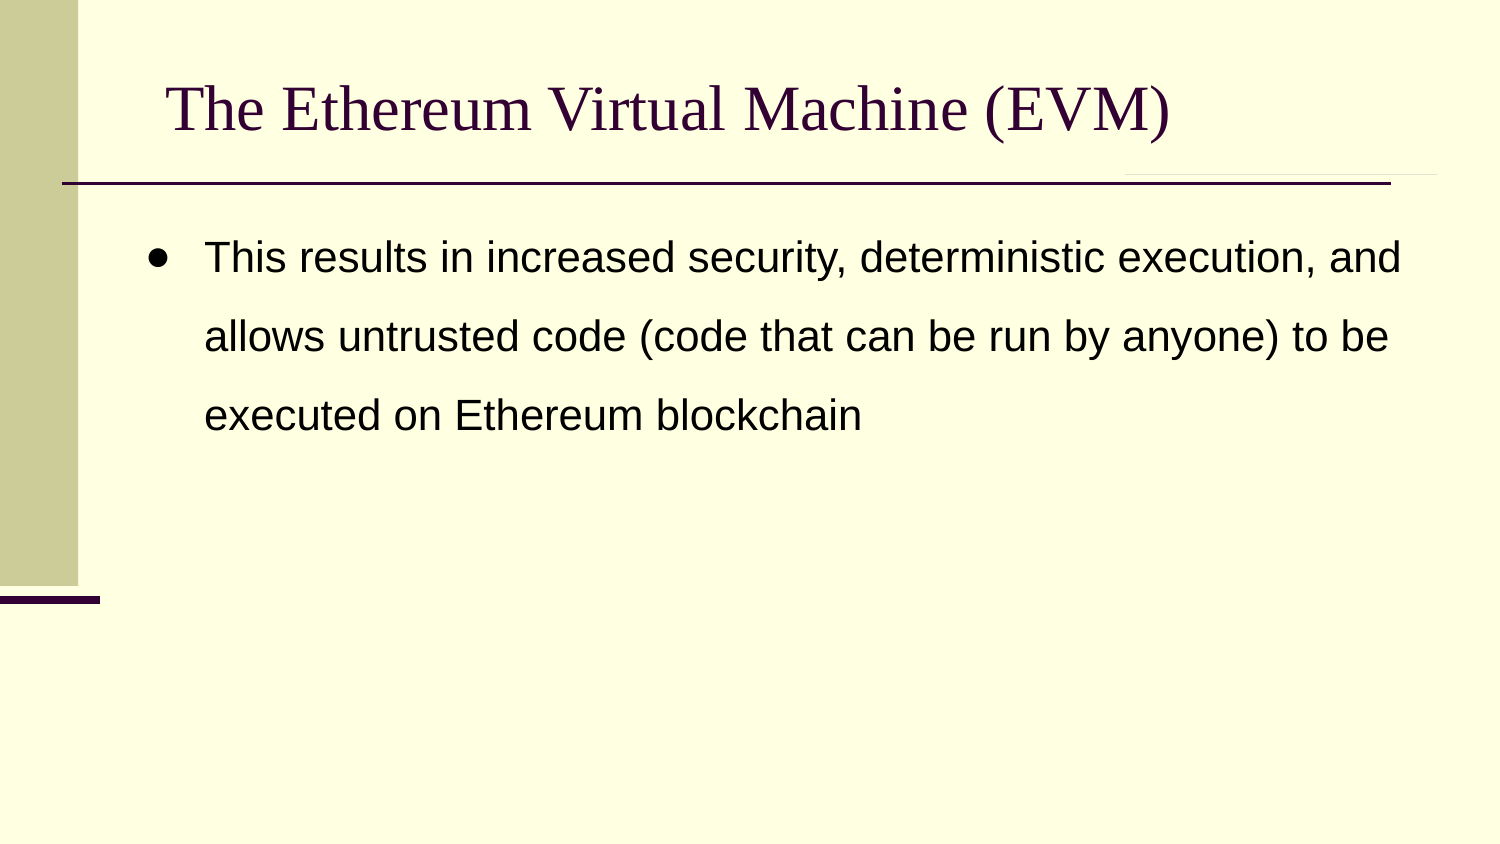

# The Ethereum Virtual Machine (EVM)
This results in increased security, deterministic execution, and allows untrusted code (code that can be run by anyone) to be executed on Ethereum blockchain